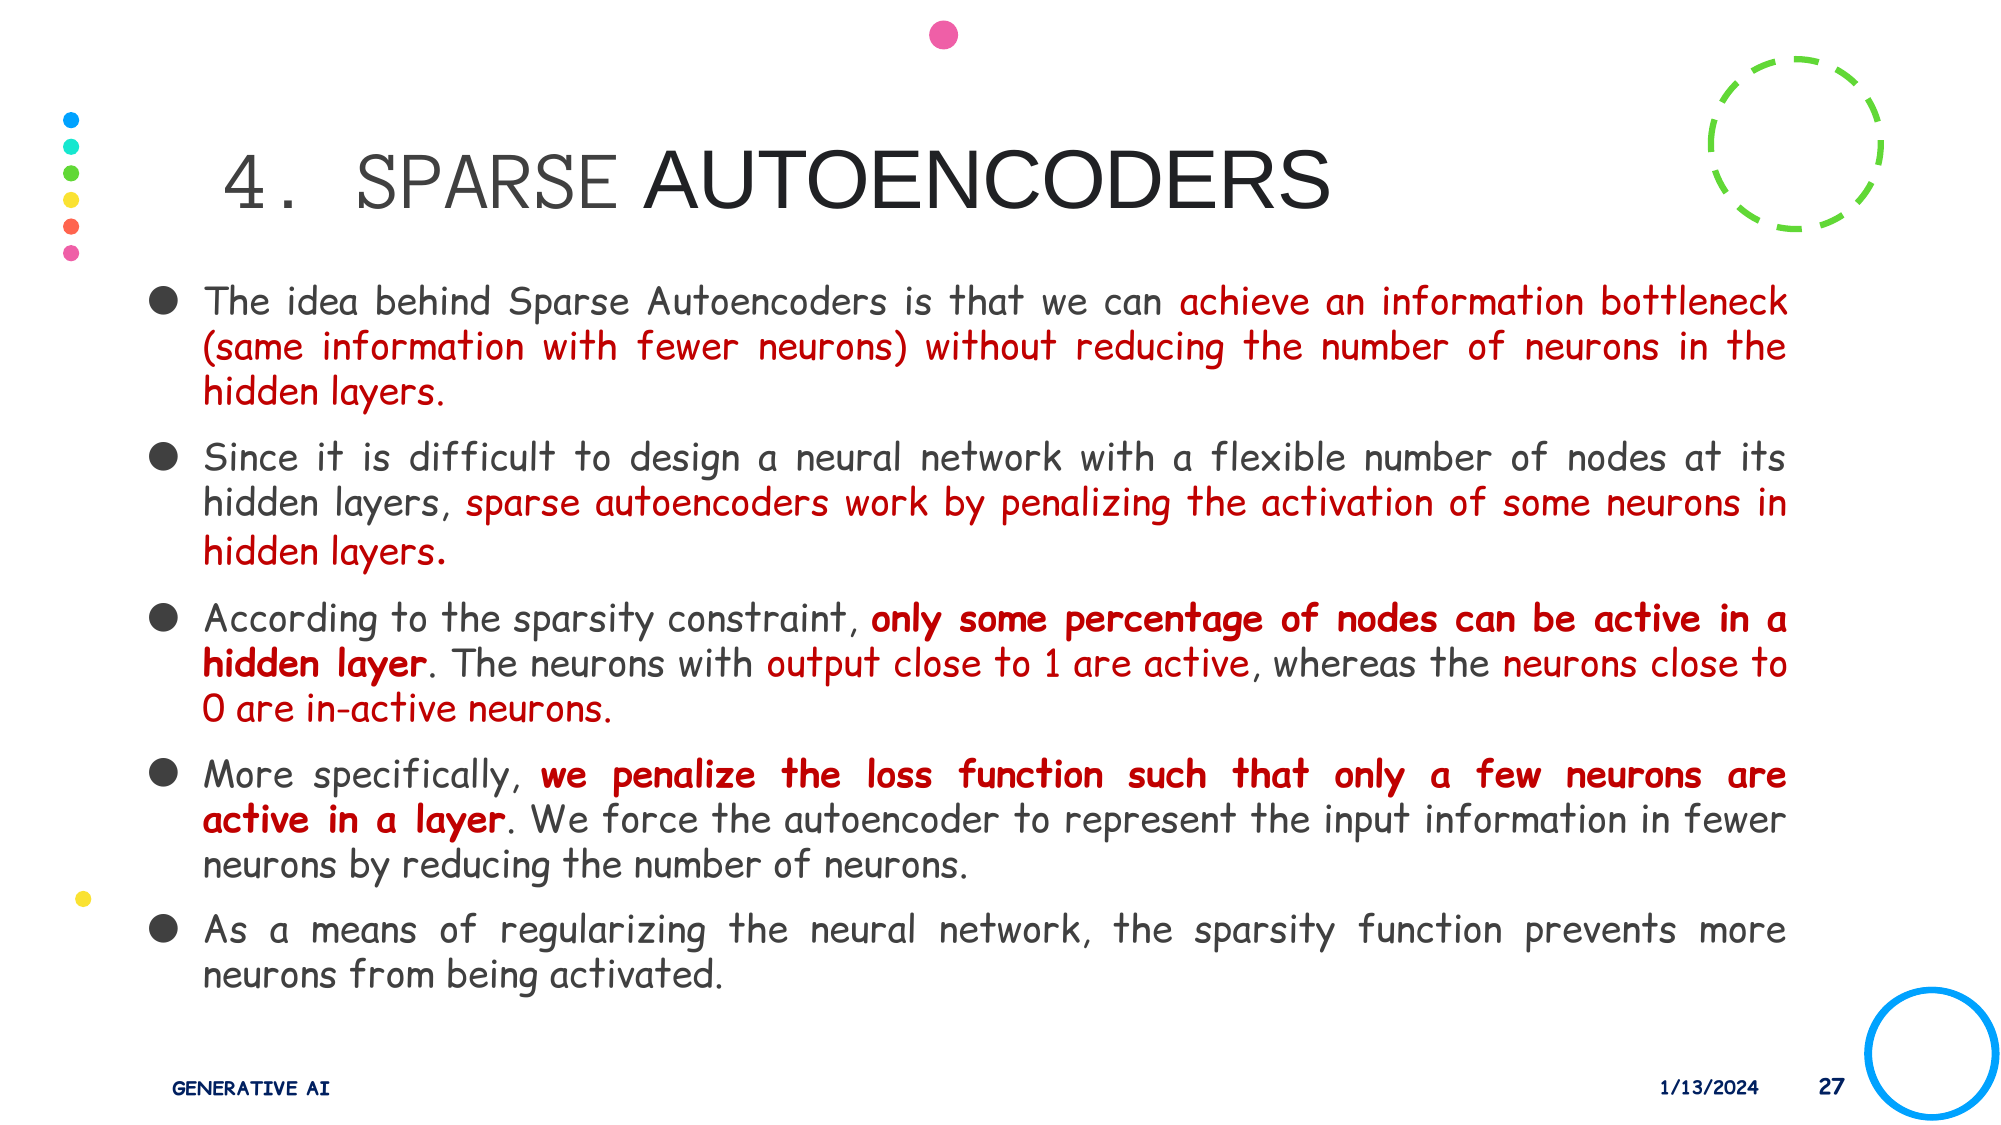

# 4. sparse autoencoders
The idea behind Sparse Autoencoders is that we can achieve an information bottleneck (same information with fewer neurons) without reducing the number of neurons in the hidden layers.
Since it is difficult to design a neural network with a flexible number of nodes at its hidden layers, sparse autoencoders work by penalizing the activation of some neurons in hidden layers.
According to the sparsity constraint, only some percentage of nodes can be active in a hidden layer. The neurons with output close to 1 are active, whereas the neurons close to 0 are in-active neurons.
More specifically, we penalize the loss function such that only a few neurons are active in a layer. We force the autoencoder to represent the input information in fewer neurons by reducing the number of neurons.
As a means of regularizing the neural network, the sparsity function prevents more neurons from being activated.
27